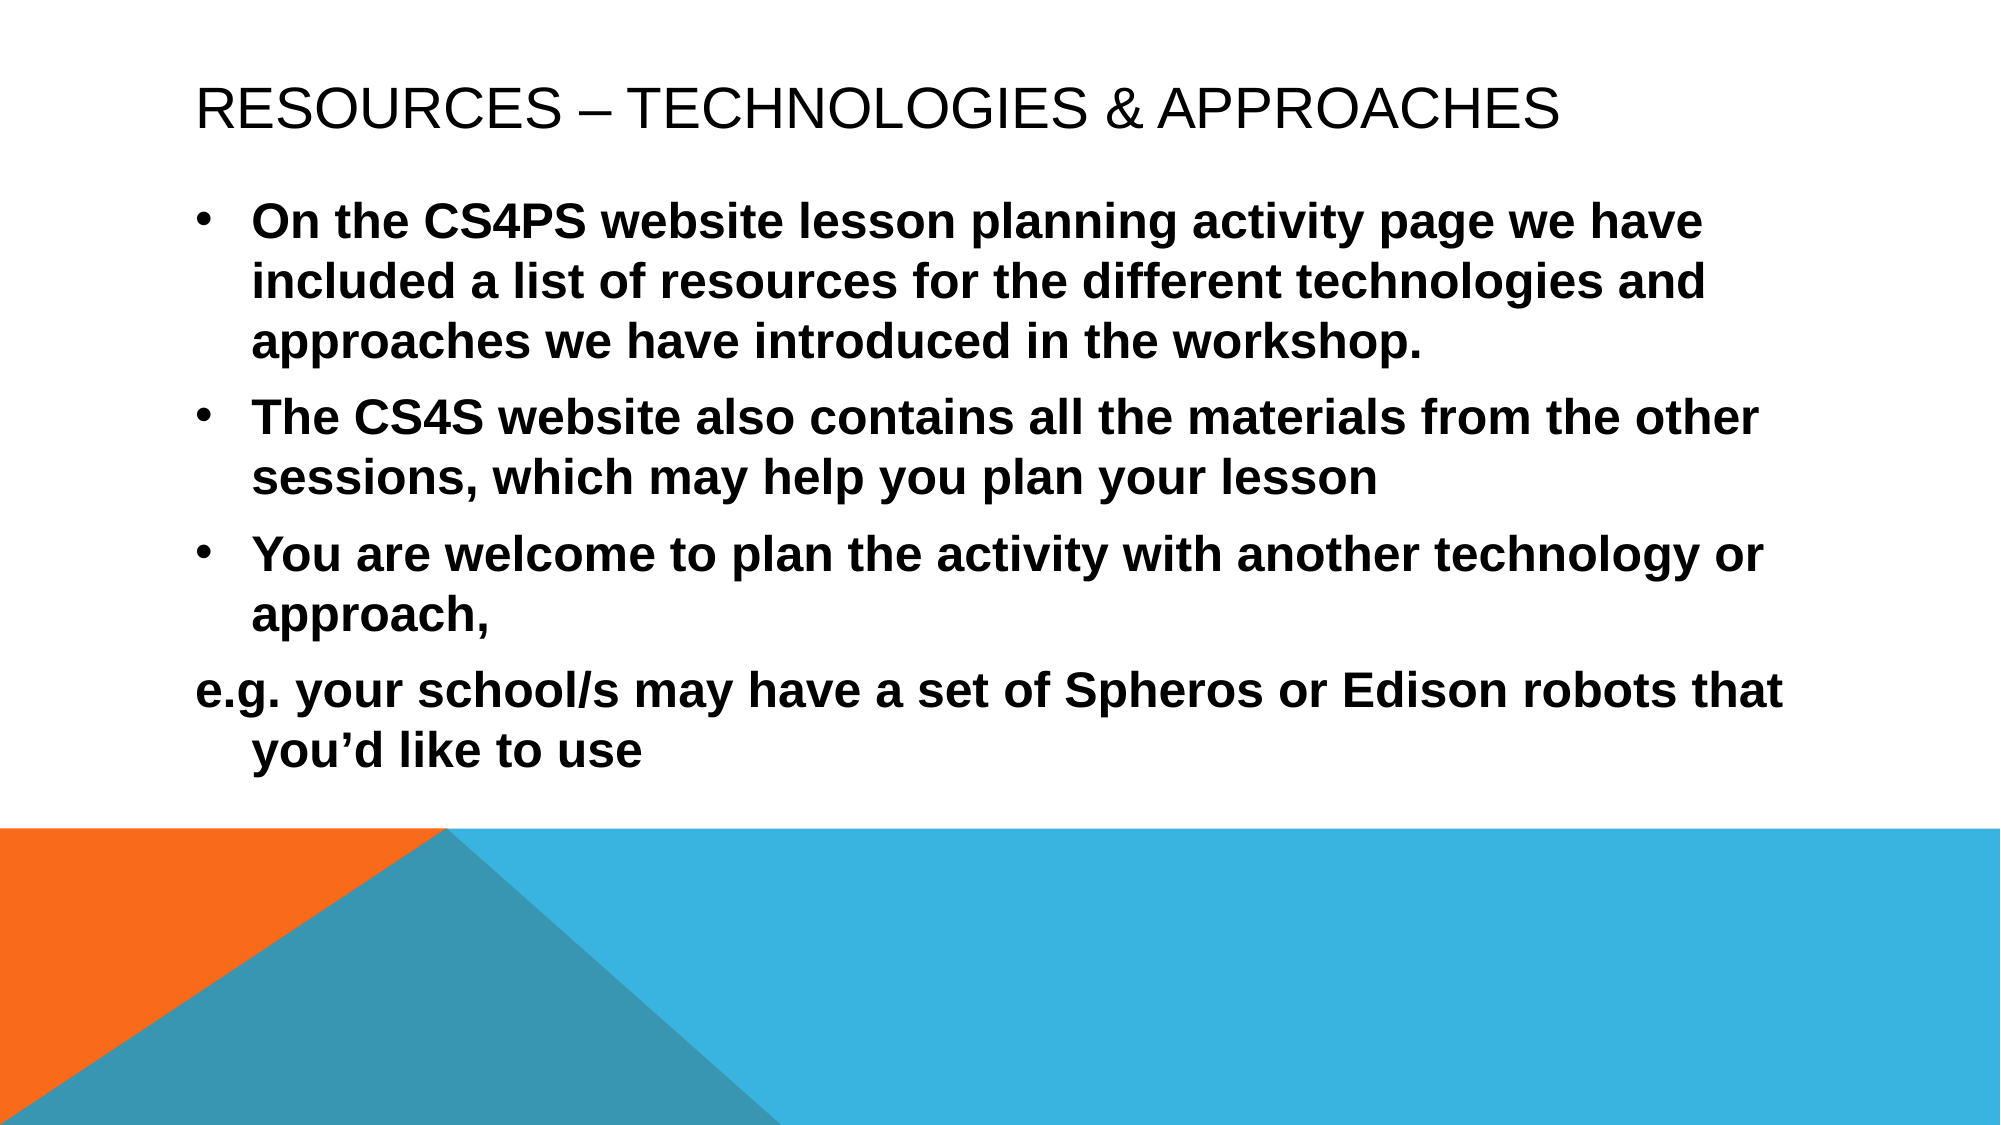

# Resources – Technologies & Approaches
On the CS4PS website lesson planning activity page we have included a list of resources for the different technologies and approaches we have introduced in the workshop.
The CS4S website also contains all the materials from the other sessions, which may help you plan your lesson
You are welcome to plan the activity with another technology or approach,
e.g. your school/s may have a set of Spheros or Edison robots that you’d like to use